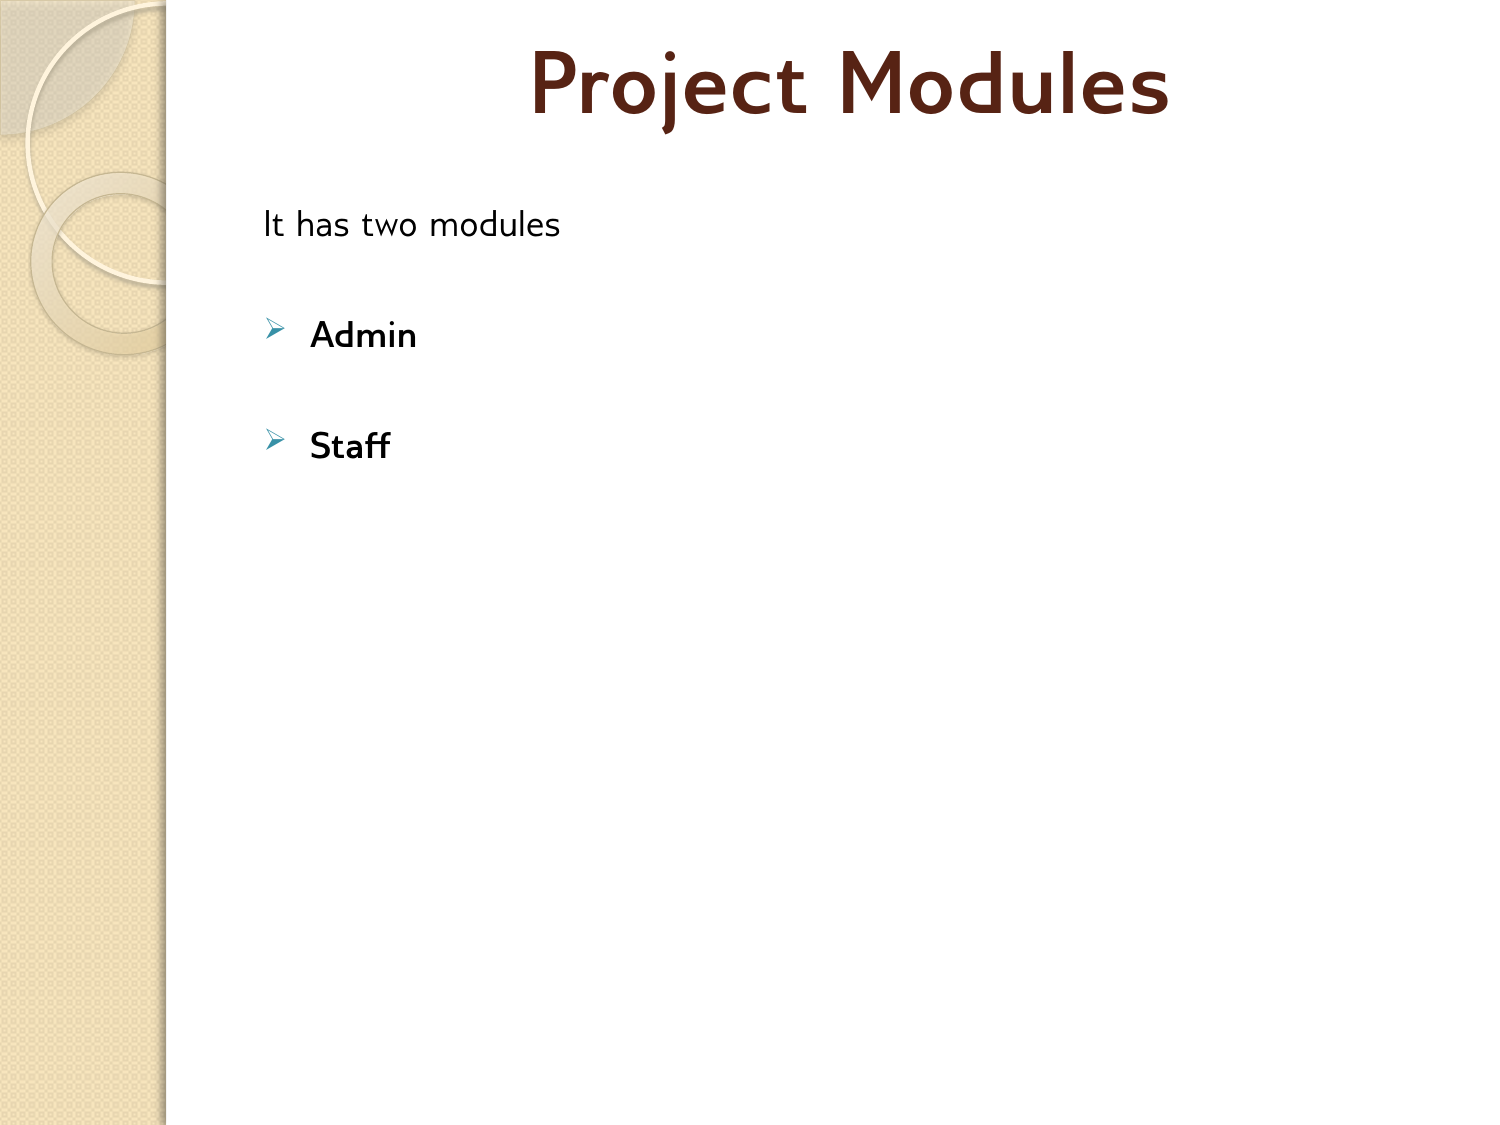

# Project Modules
It has two modules
Admin
Staff